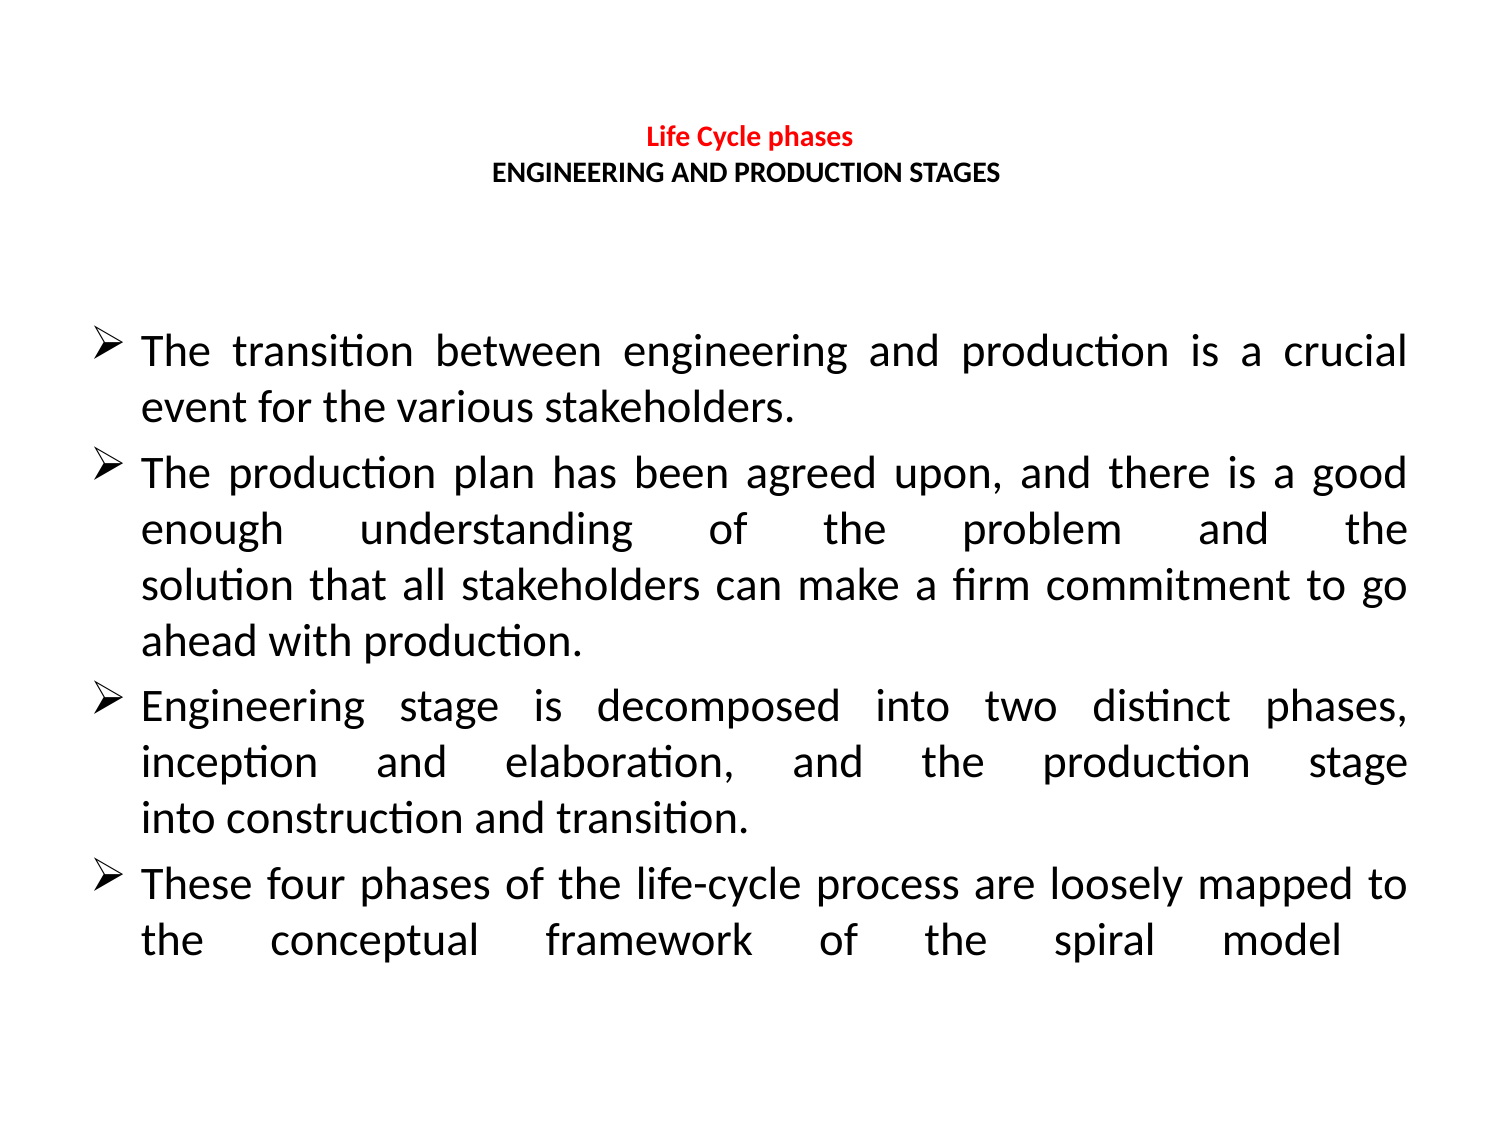

# Life Cycle phases ENGINEERING AND PRODUCTION STAGES
The transition between engineering and production is a crucial event for the various stakeholders.
The production plan has been agreed upon, and there is a good enough understanding of the problem and the
solution that all stakeholders can make a firm commitment to go ahead with production.
Engineering stage is decomposed into two distinct phases, inception and elaboration, and the production stage
into construction and transition.
These four phases of the life-cycle process are loosely mapped to the conceptual framework of the spiral model